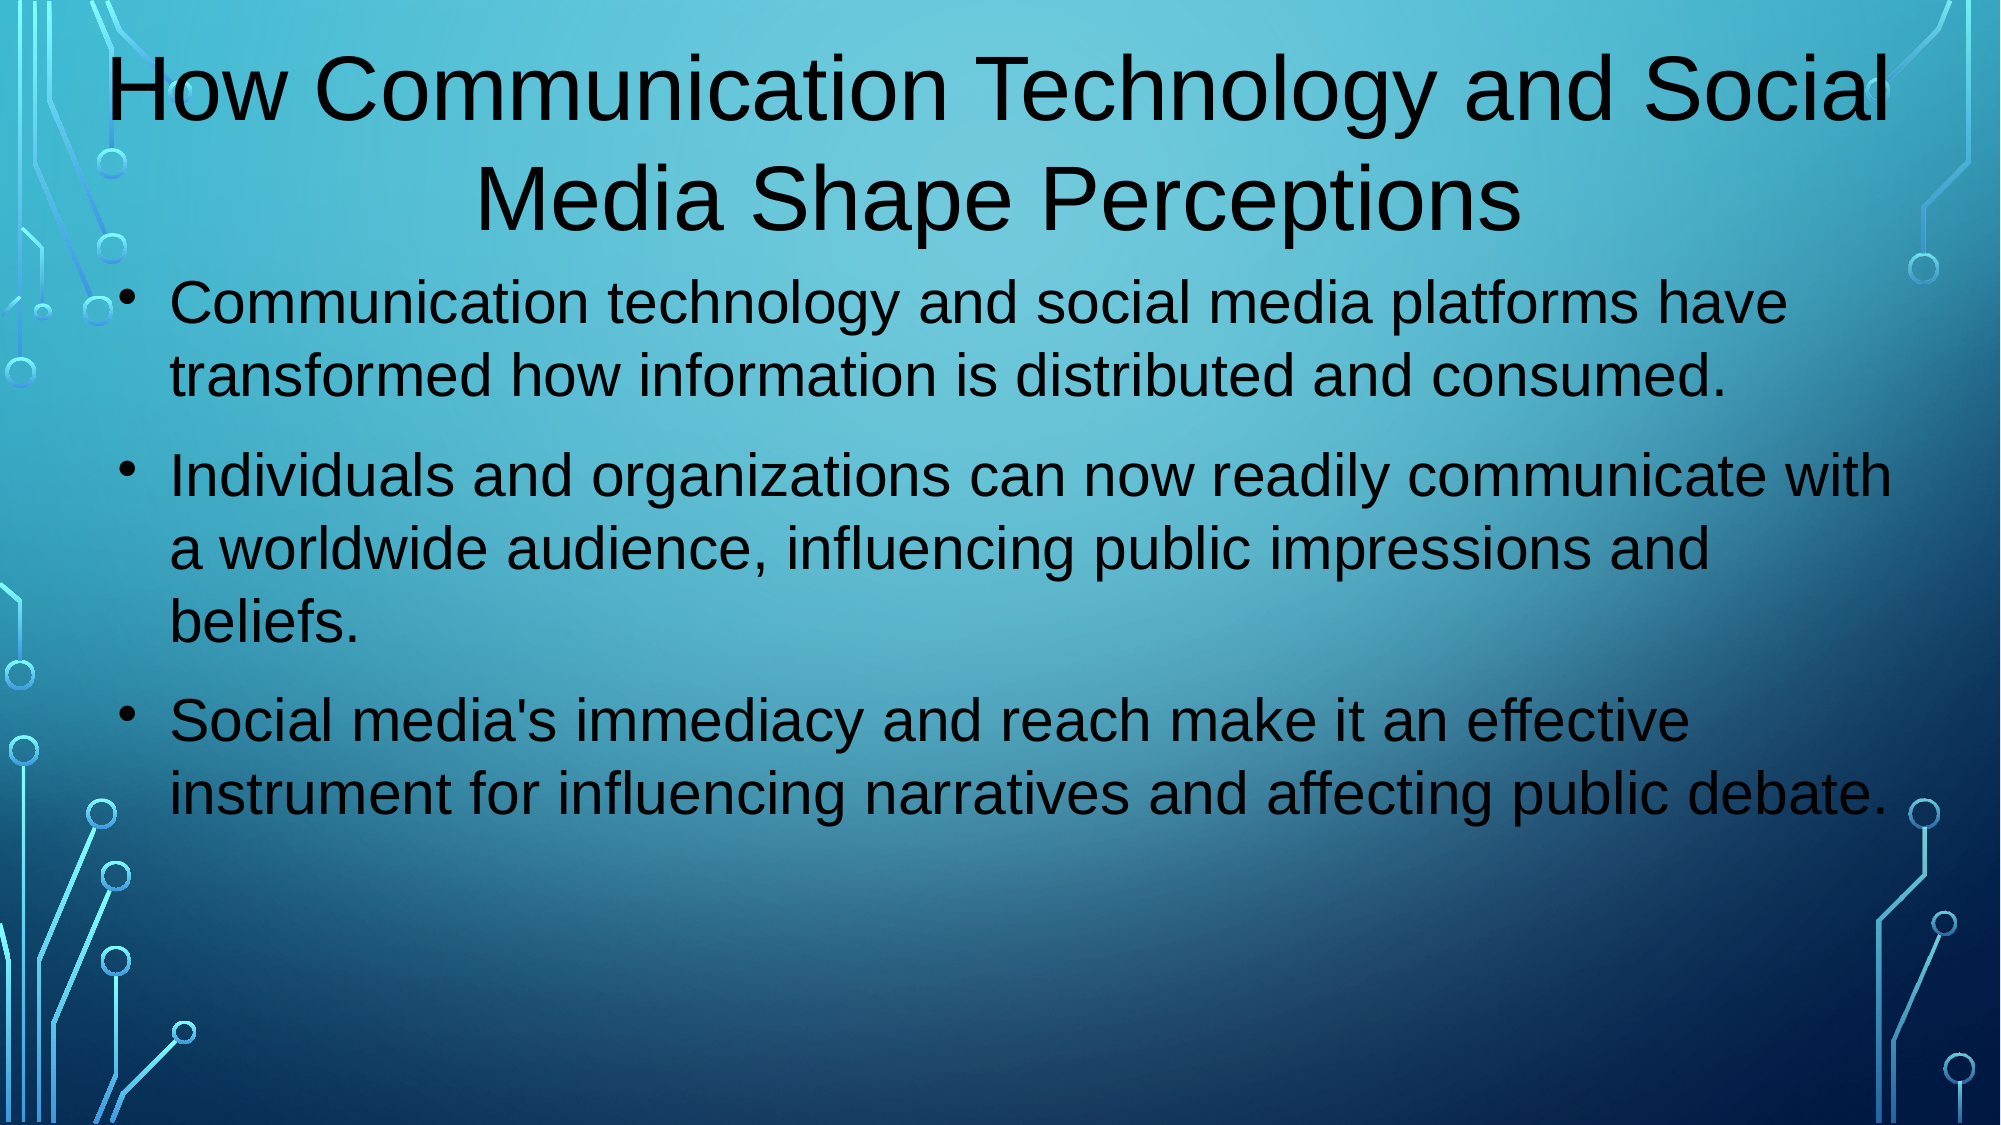

# How Communication Technology and Social Media Shape Perceptions
Communication technology and social media platforms have transformed how information is distributed and consumed.
Individuals and organizations can now readily communicate with a worldwide audience, influencing public impressions and beliefs.
Social media's immediacy and reach make it an effective instrument for influencing narratives and affecting public debate.